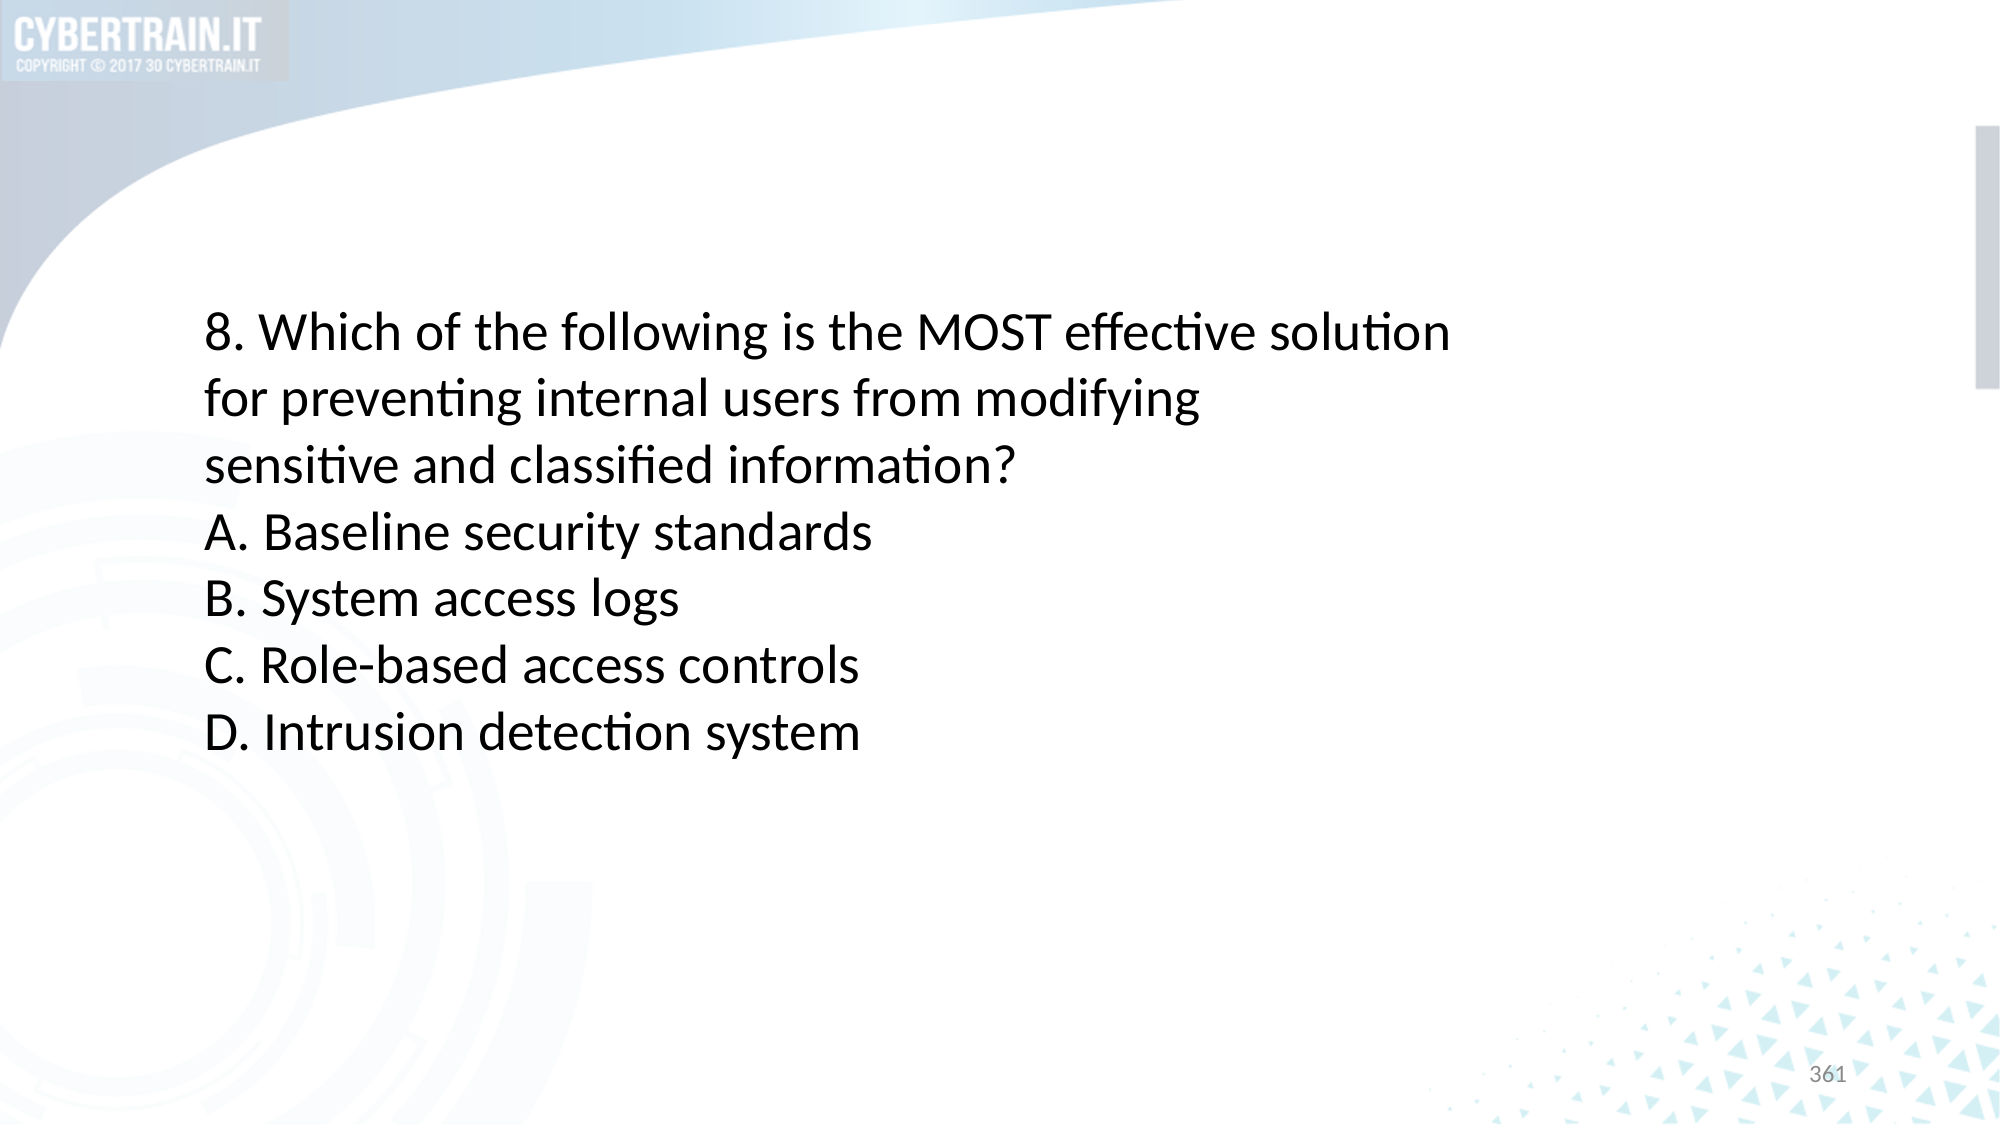

#
8. Which of the following is the MOST effective solution for preventing internal users from modifying
sensitive and classified information?
A. Baseline security standards
B. System access logs
C. Role-based access controls
D. Intrusion detection system

361